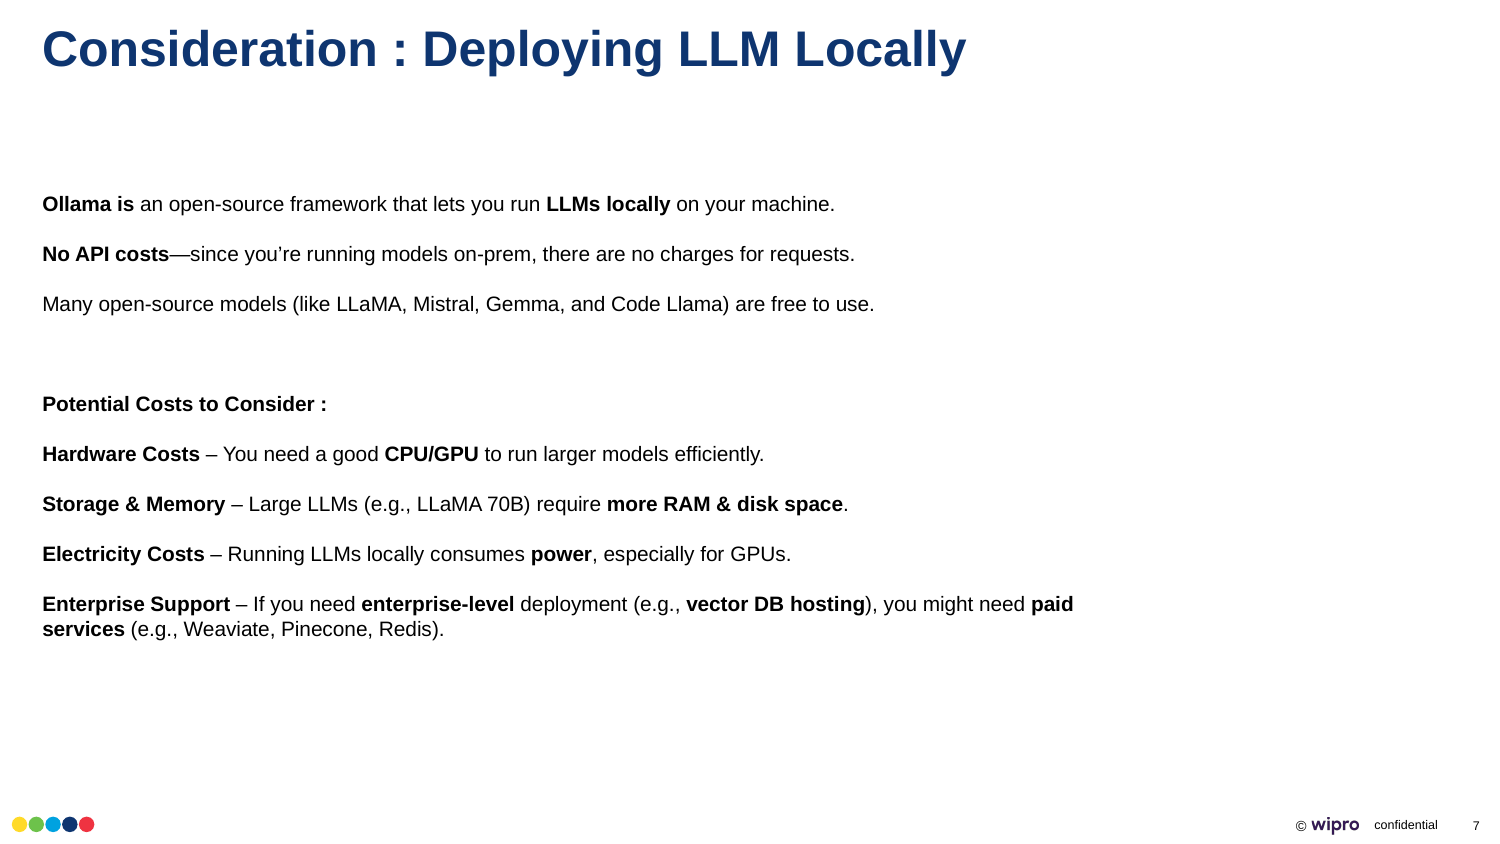

# Consideration : Deploying LLM Locally
Ollama is an open-source framework that lets you run LLMs locally on your machine.

No API costs—since you’re running models on-prem, there are no charges for requests.

Many open-source models (like LLaMA, Mistral, Gemma, and Code Llama) are free to use.

Potential Costs to Consider :

Hardware Costs – You need a good CPU/GPU to run larger models efficiently.
Storage & Memory – Large LLMs (e.g., LLaMA 70B) require more RAM & disk space.
Electricity Costs – Running LLMs locally consumes power, especially for GPUs.
Enterprise Support – If you need enterprise-level deployment (e.g., vector DB hosting), you might need paid services (e.g., Weaviate, Pinecone, Redis).